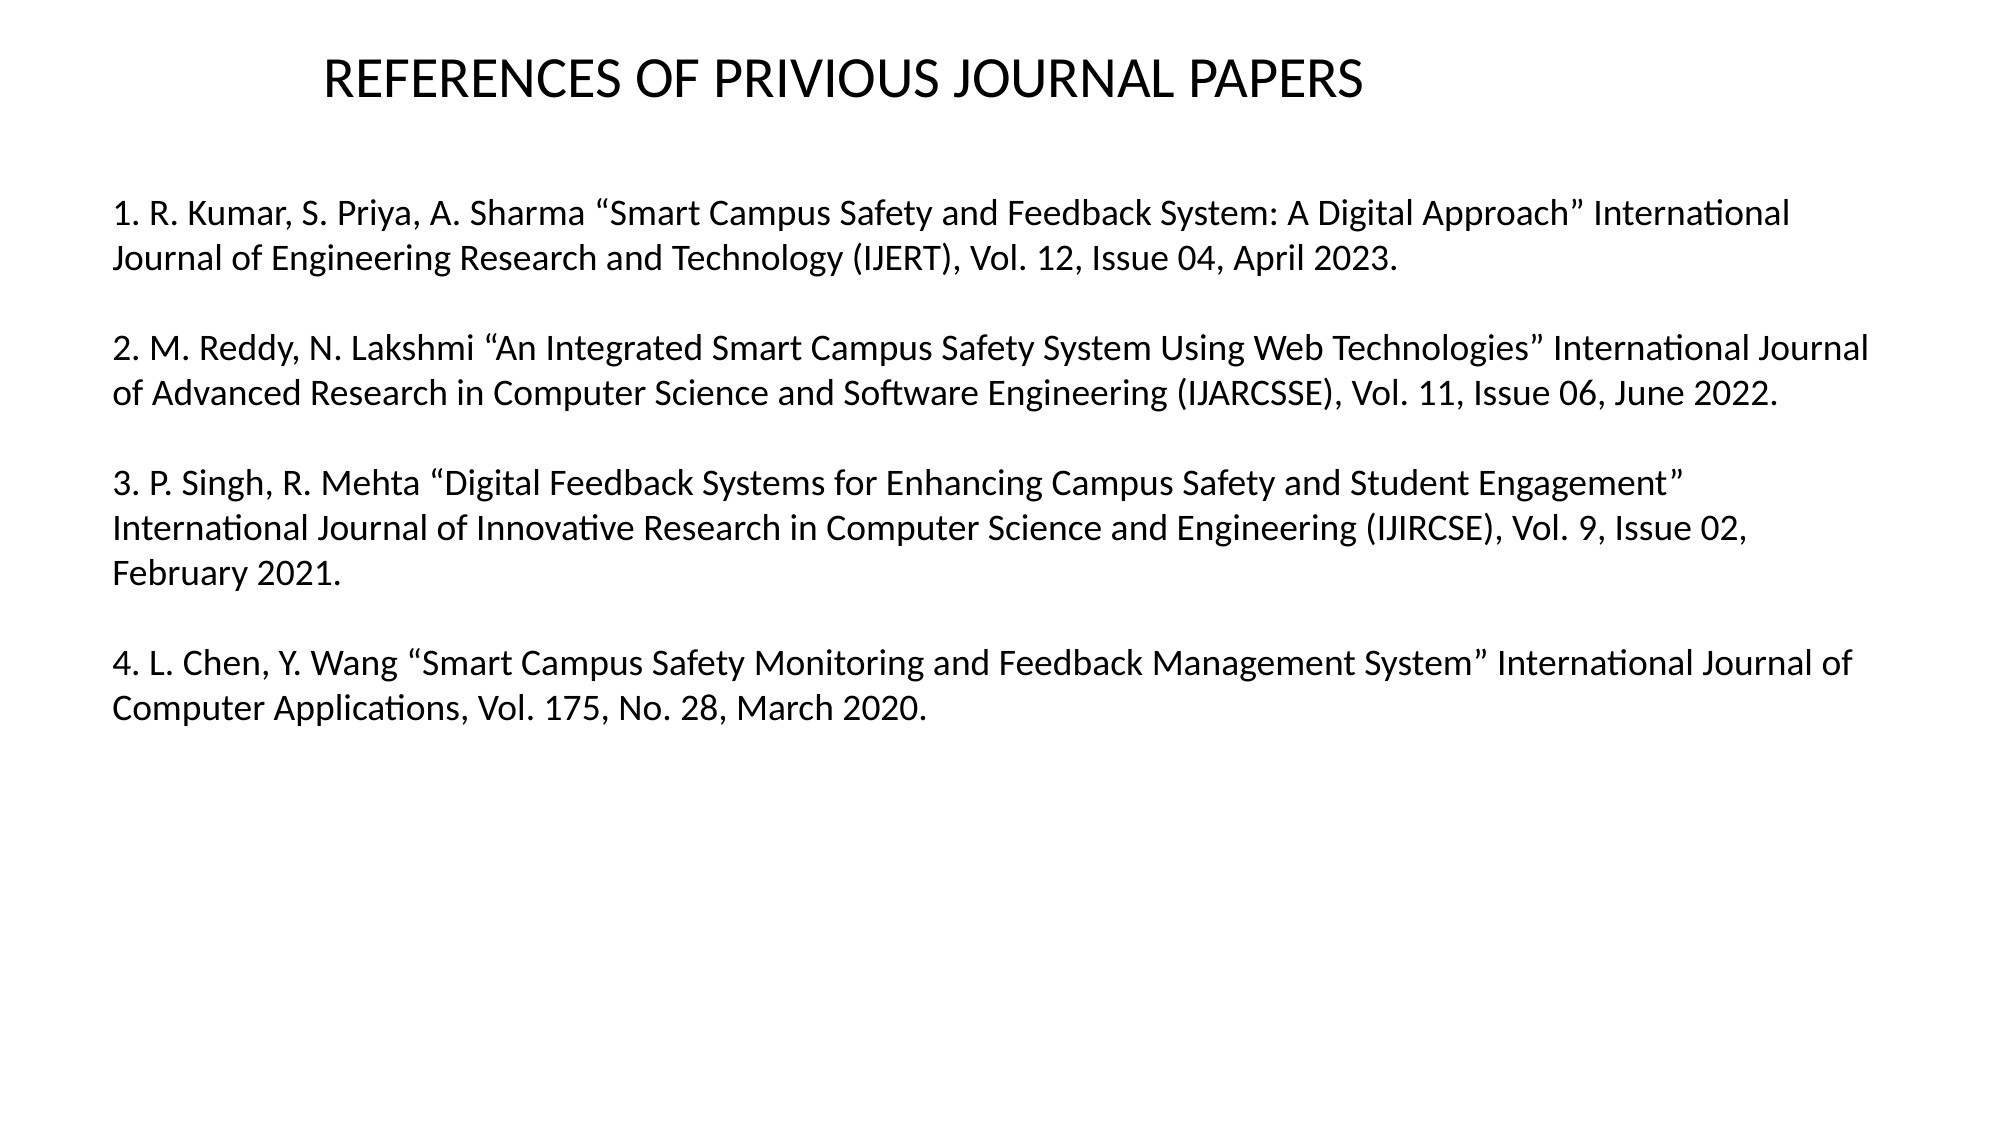

REFERENCES OF PRIVIOUS JOURNAL PAPERS
1. R. Kumar, S. Priya, A. Sharma “Smart Campus Safety and Feedback System: A Digital Approach” International Journal of Engineering Research and Technology (IJERT), Vol. 12, Issue 04, April 2023.

2. M. Reddy, N. Lakshmi “An Integrated Smart Campus Safety System Using Web Technologies” International Journal of Advanced Research in Computer Science and Software Engineering (IJARCSSE), Vol. 11, Issue 06, June 2022.

3. P. Singh, R. Mehta “Digital Feedback Systems for Enhancing Campus Safety and Student Engagement” International Journal of Innovative Research in Computer Science and Engineering (IJIRCSE), Vol. 9, Issue 02, February 2021.

4. L. Chen, Y. Wang “Smart Campus Safety Monitoring and Feedback Management System” International Journal of Computer Applications, Vol. 175, No. 28, March 2020.